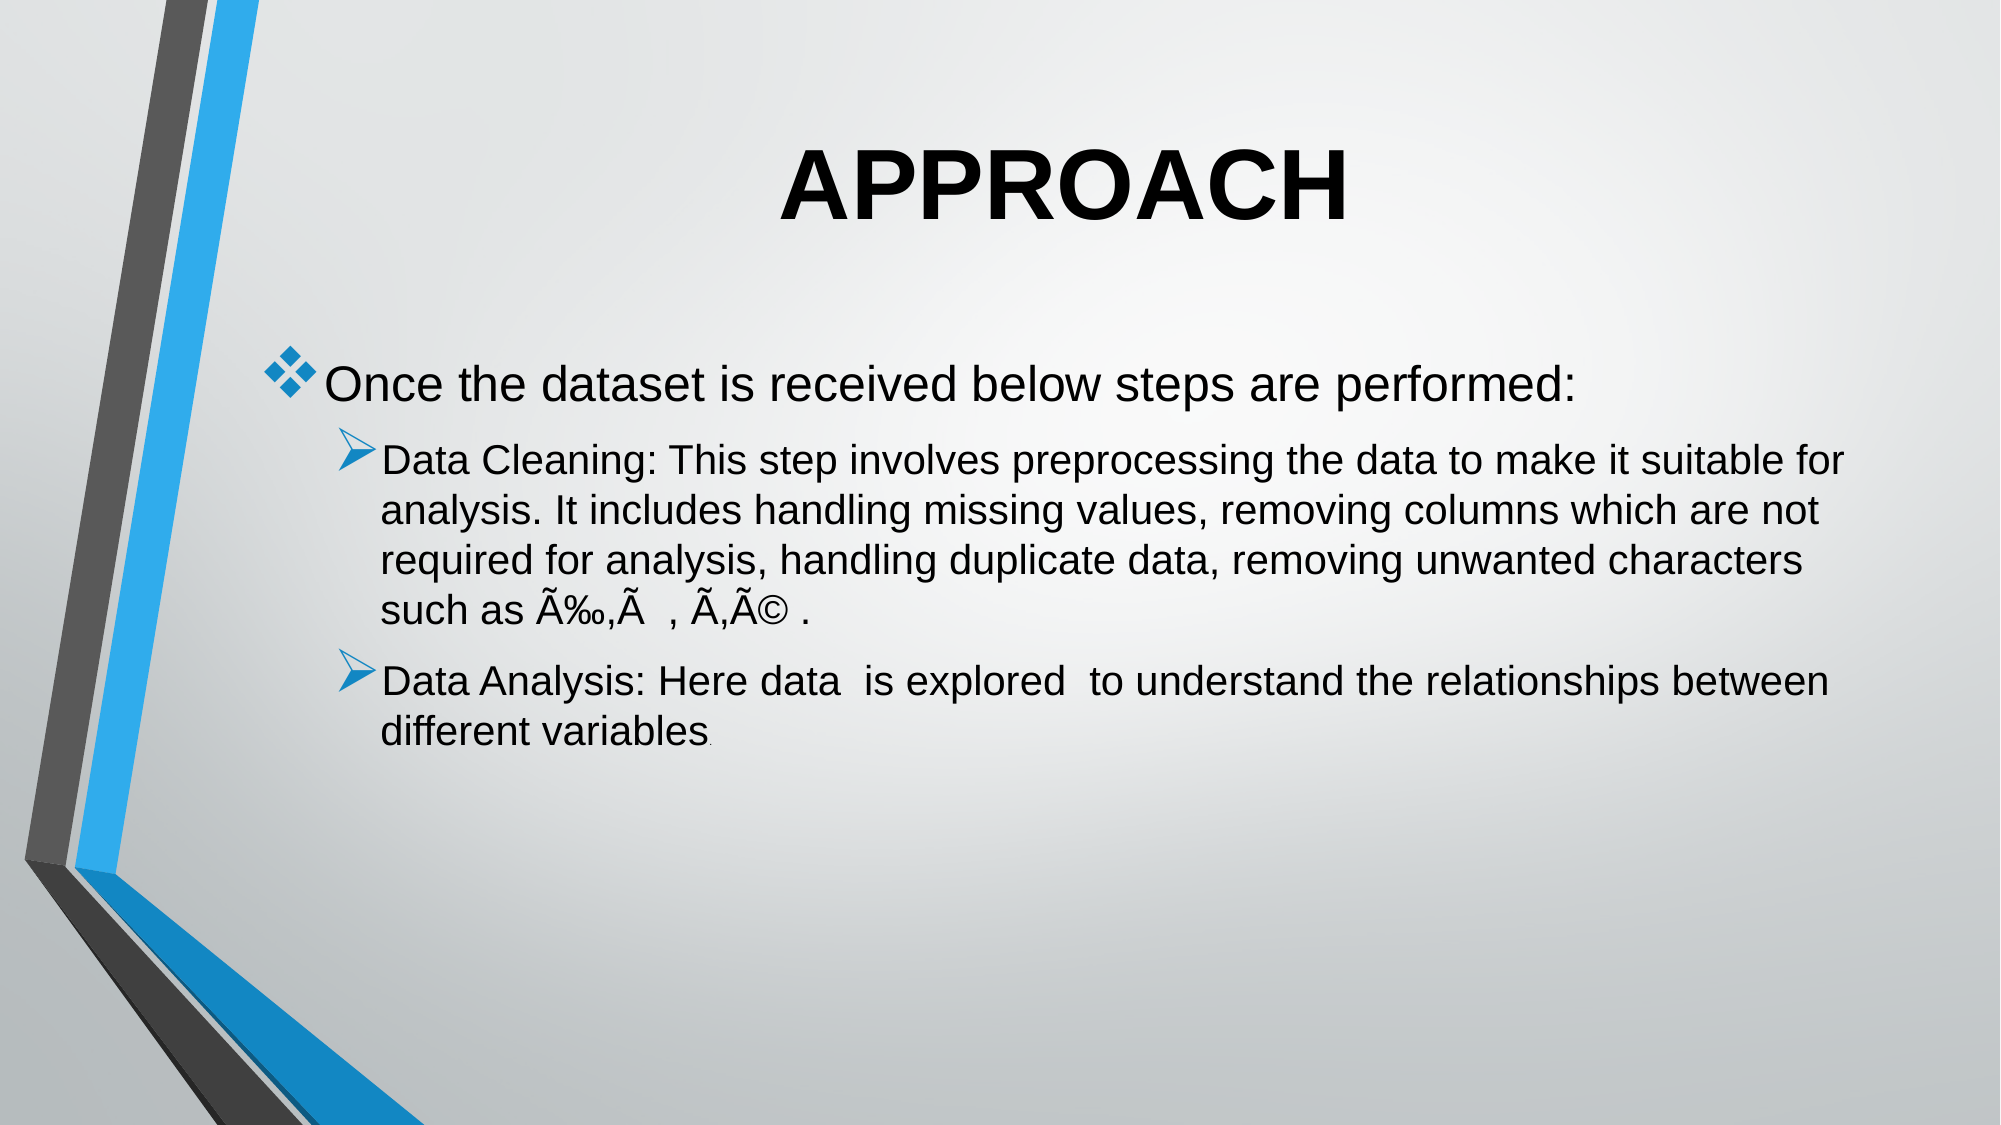

# APPROACH
Once the dataset is received below steps are performed:
Data Cleaning: This step involves preprocessing the data to make it suitable for analysis. It includes handling missing values, removing columns which are not required for analysis, handling duplicate data, removing unwanted characters such as Ã‰,Ã  , Ã,Ã© .
Data Analysis: Here data  is explored  to understand the relationships between different variables.